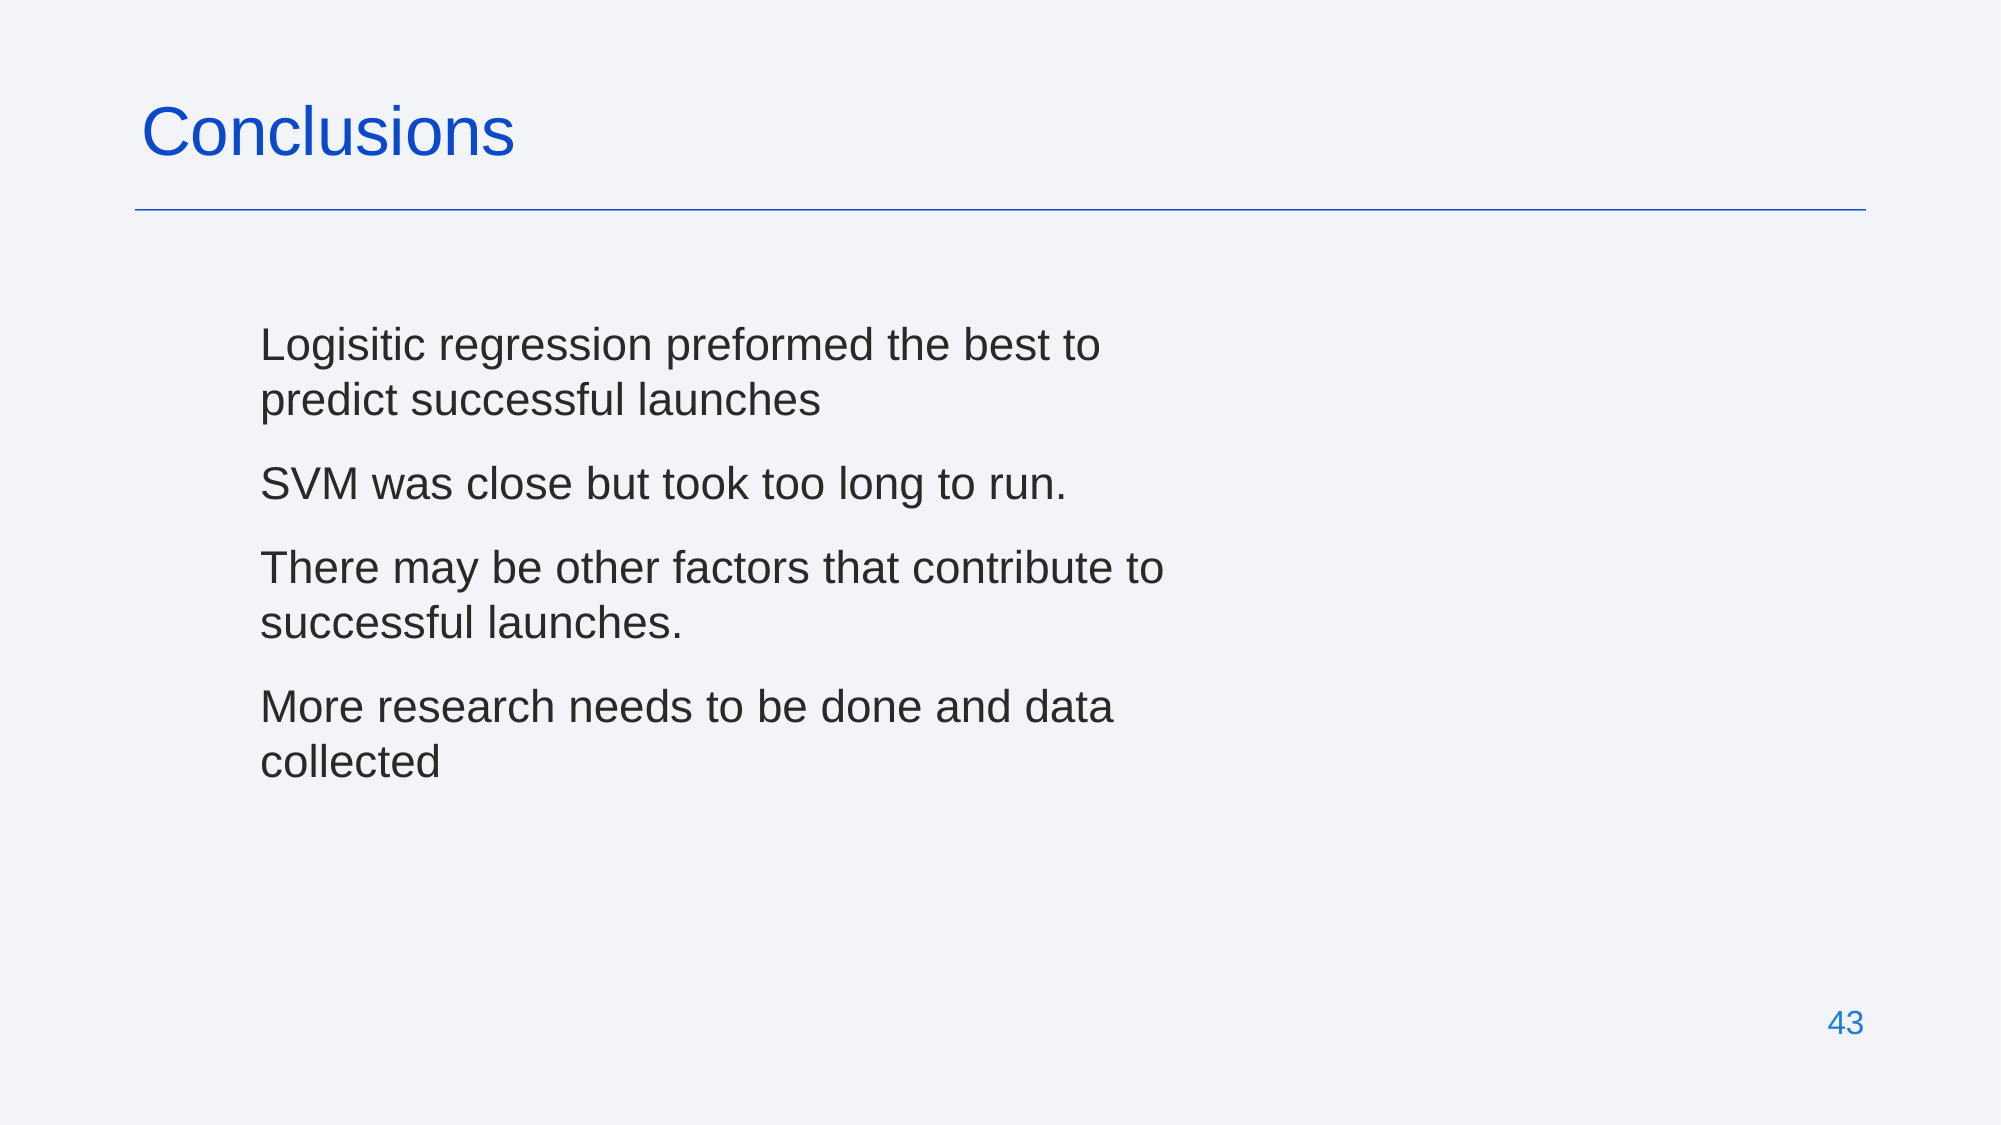

Conclusions
Logisitic regression preformed the best to predict successful launches
SVM was close but took too long to run.
There may be other factors that contribute to successful launches.
More research needs to be done and data collected

43